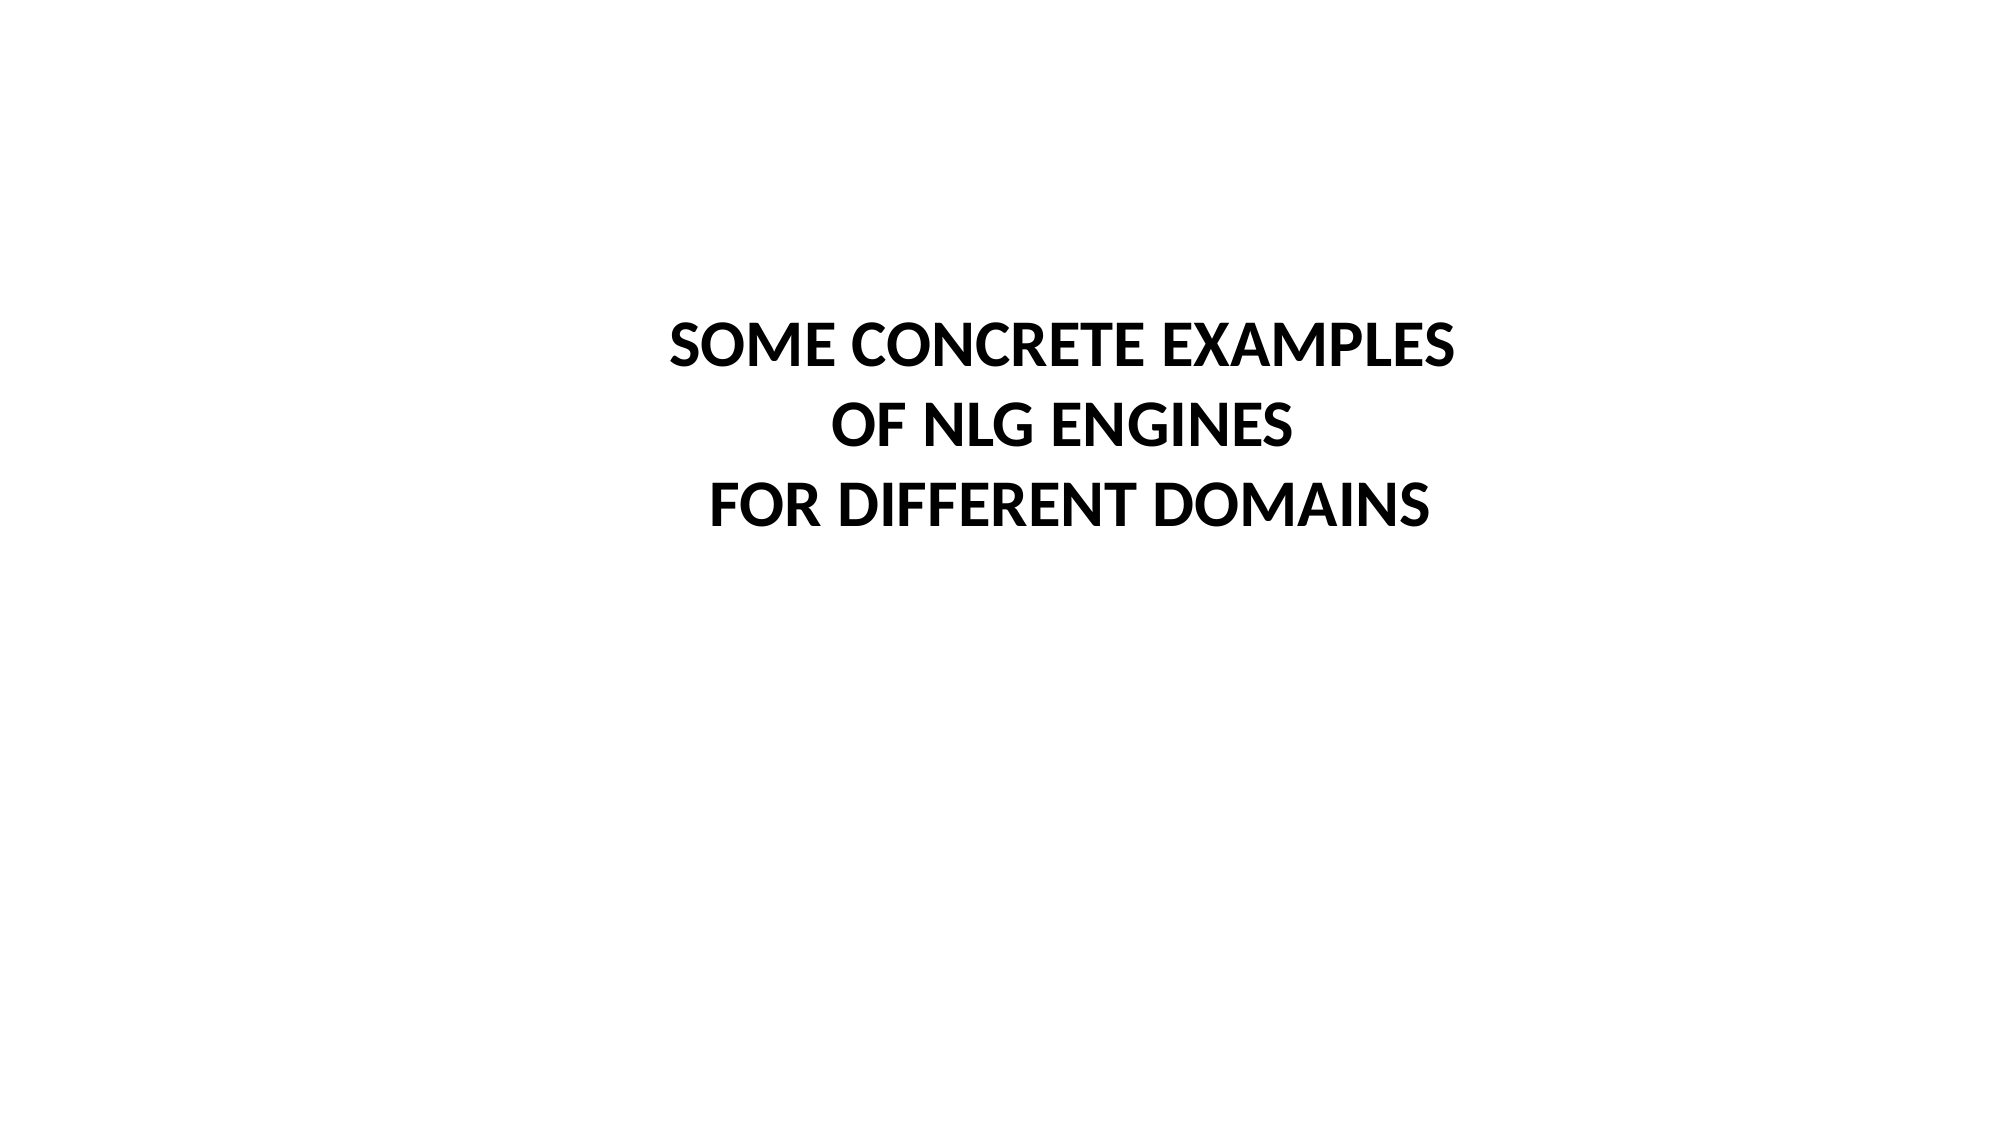

SOME CONCRETE EXAMPLES
OF NLG ENGINES
FOR DIFFERENT DOMAINS